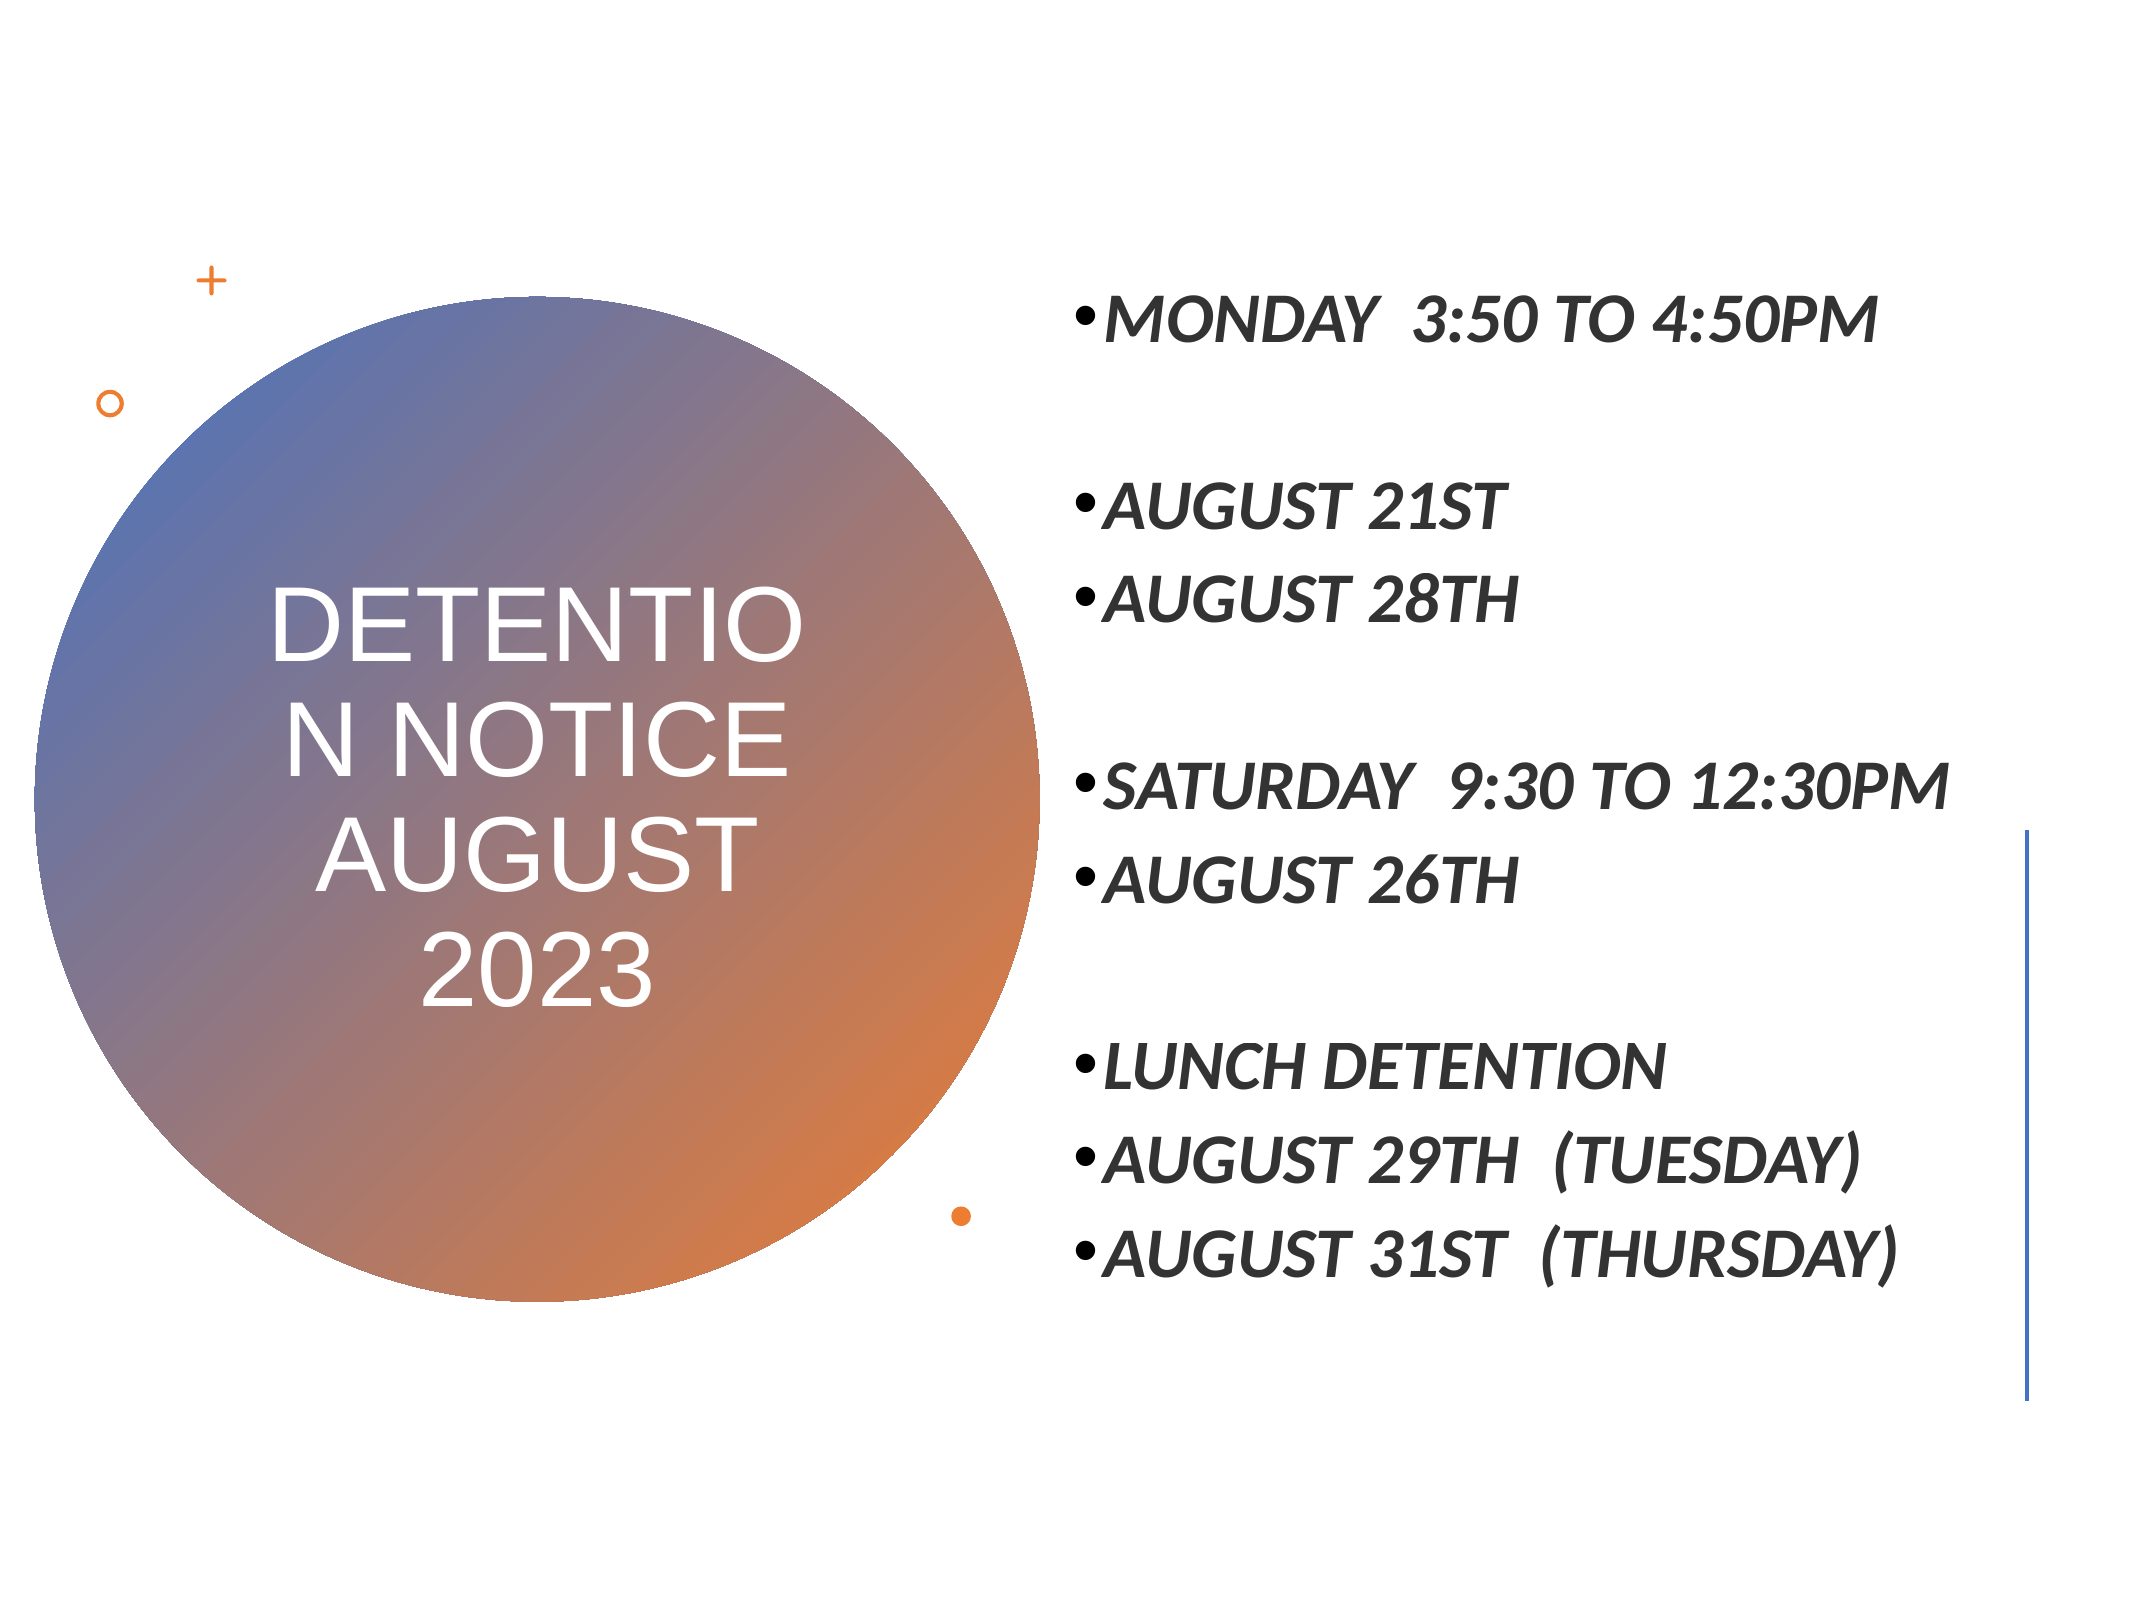

MONDAY  3:50 TO 4:50PM

AUGUST 21ST
AUGUST 28TH

SATURDAY  9:30 TO 12:30PM
AUGUST 26TH

LUNCH DETENTION
AUGUST 29TH  (TUESDAY)
AUGUST 31ST  (THURSDAY)

# DETENTION NOTICE AUGUST 2023